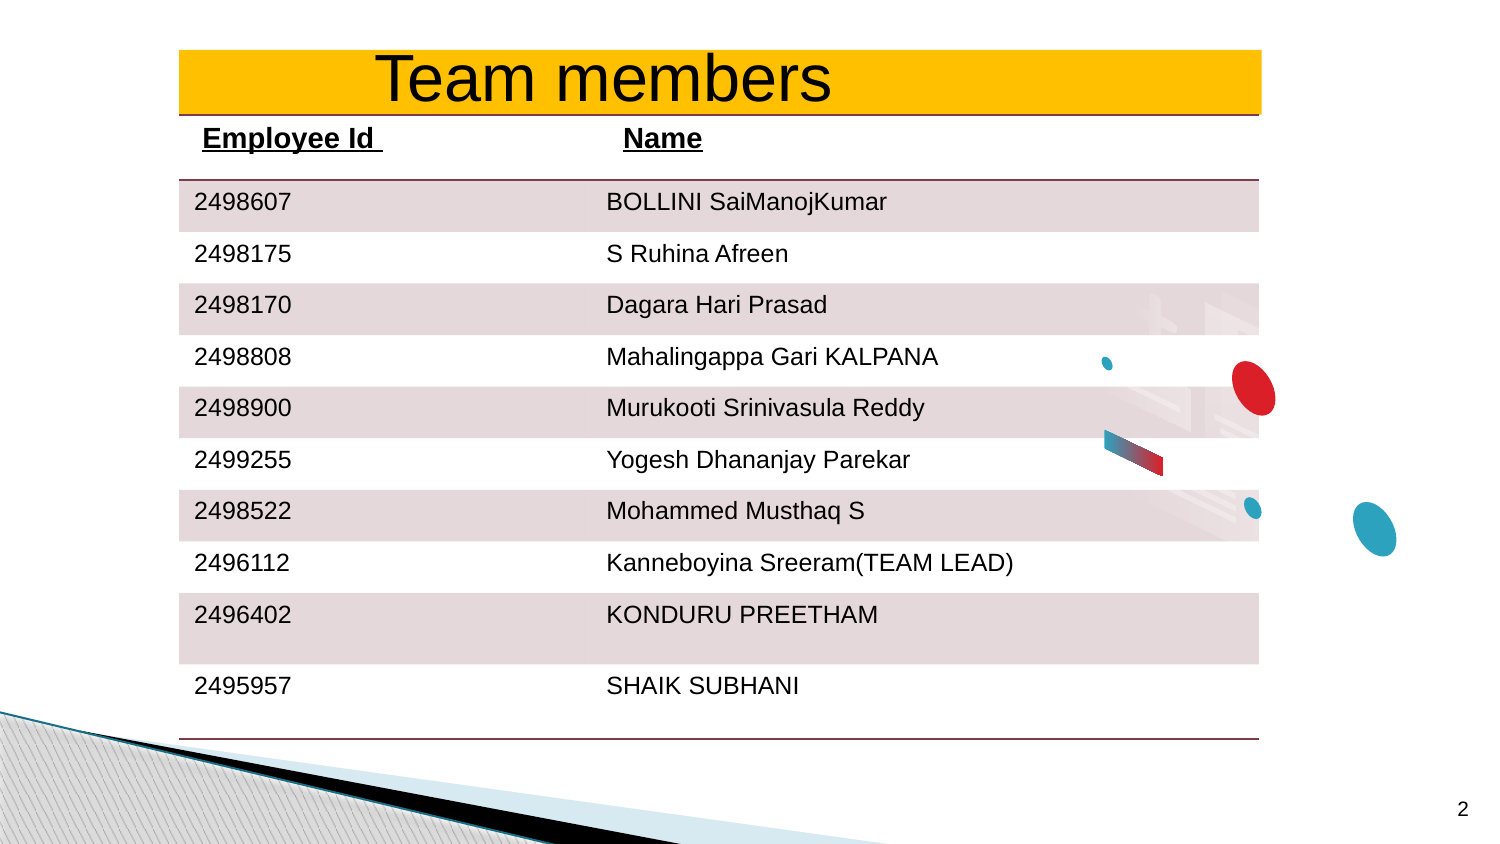

# Team members
| Employee Id | Name |
| --- | --- |
| 2498607 | BOLLINI SaiManojKumar |
| 2498175 | S Ruhina Afreen |
| 2498170 | Dagara Hari Prasad |
| 2498808 | Mahalingappa Gari KALPANA |
| 2498900 | Murukooti Srinivasula Reddy |
| 2499255 | Yogesh Dhananjay Parekar |
| 2498522 | Mohammed Musthaq S |
| 2496112 | Kanneboyina Sreeram(TEAM LEAD) |
| 2496402 | KONDURU PREETHAM |
| 2495957 | SHAIK SUBHANI |

2